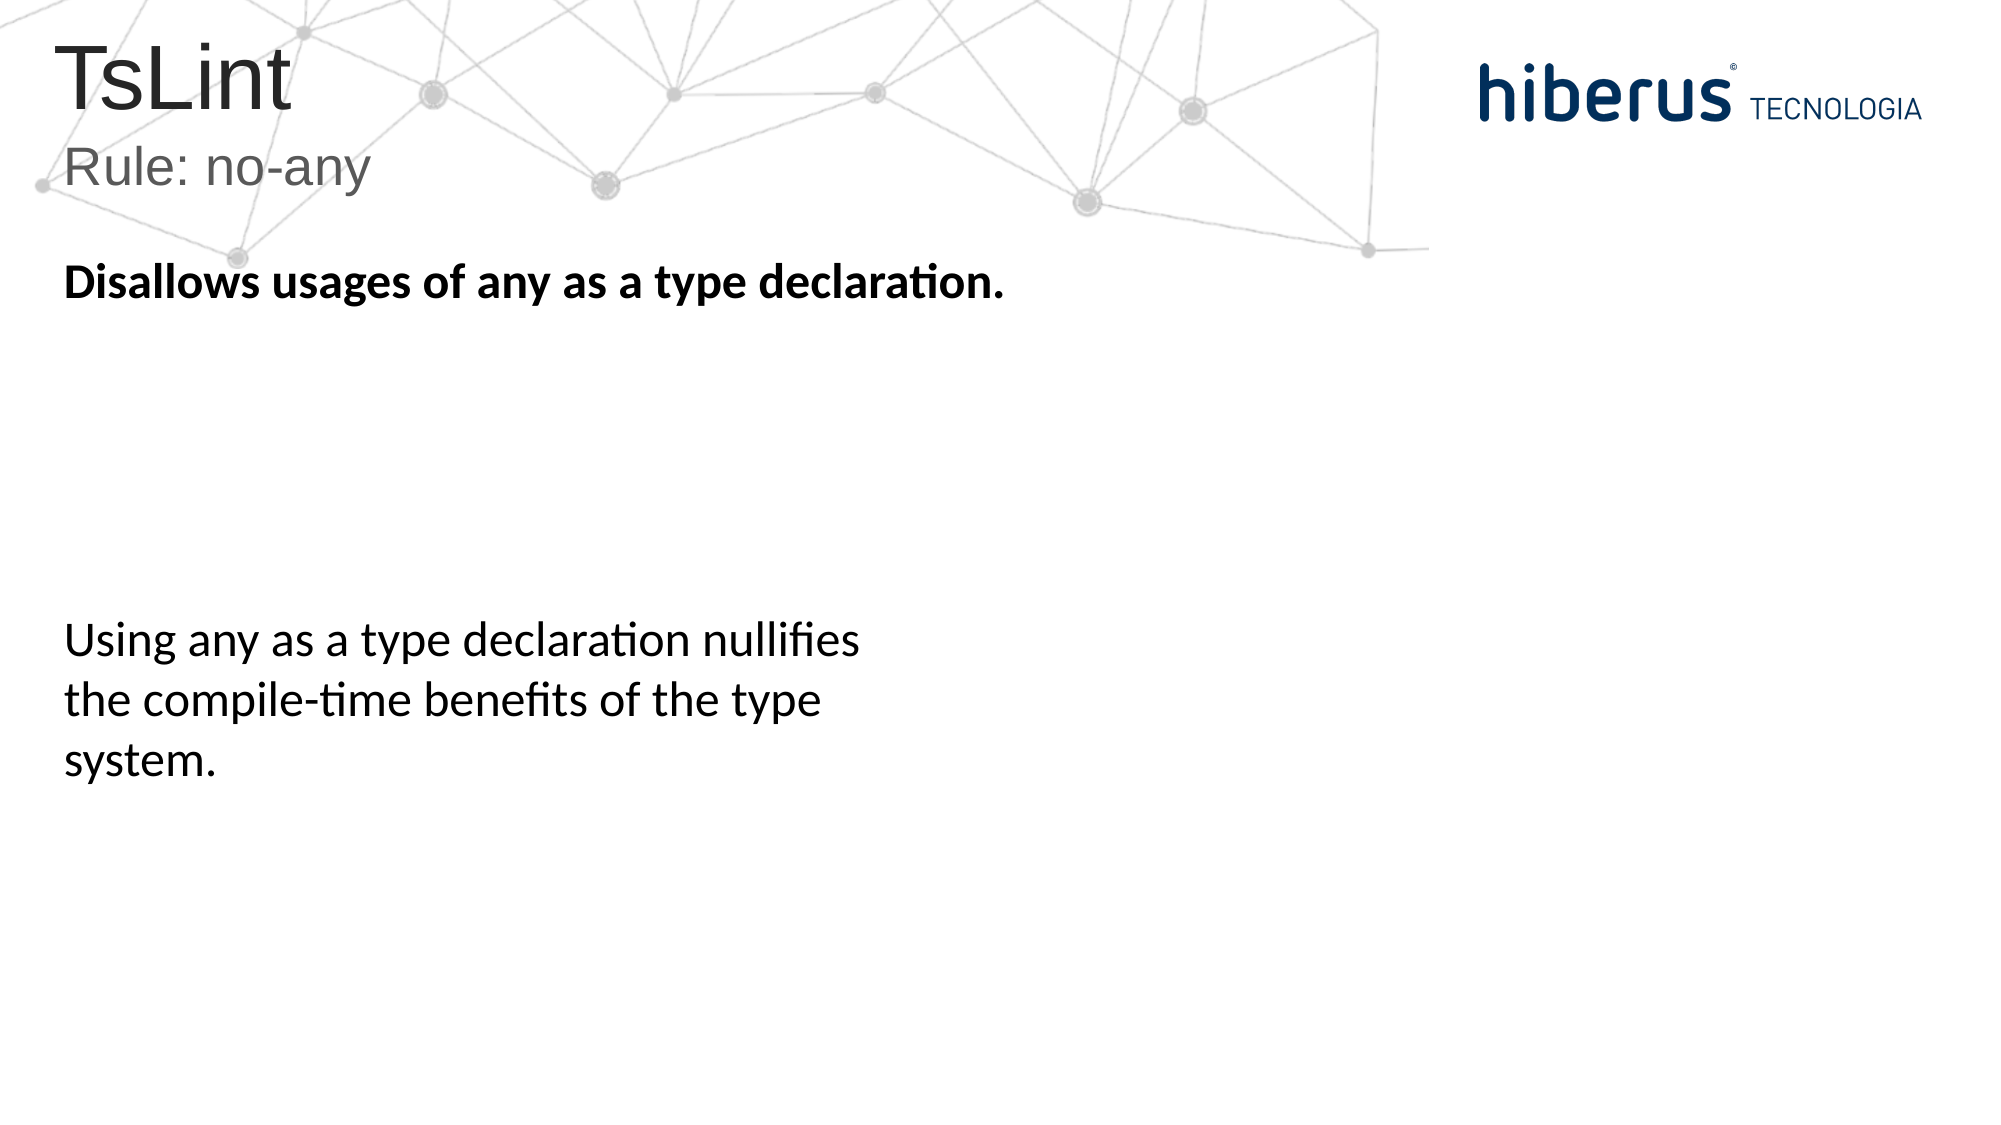

# TsLint
Rule: no-any
Disallows usages of any as a type declaration.
Using any as a type declaration nullifies the compile-time benefits of the type system.